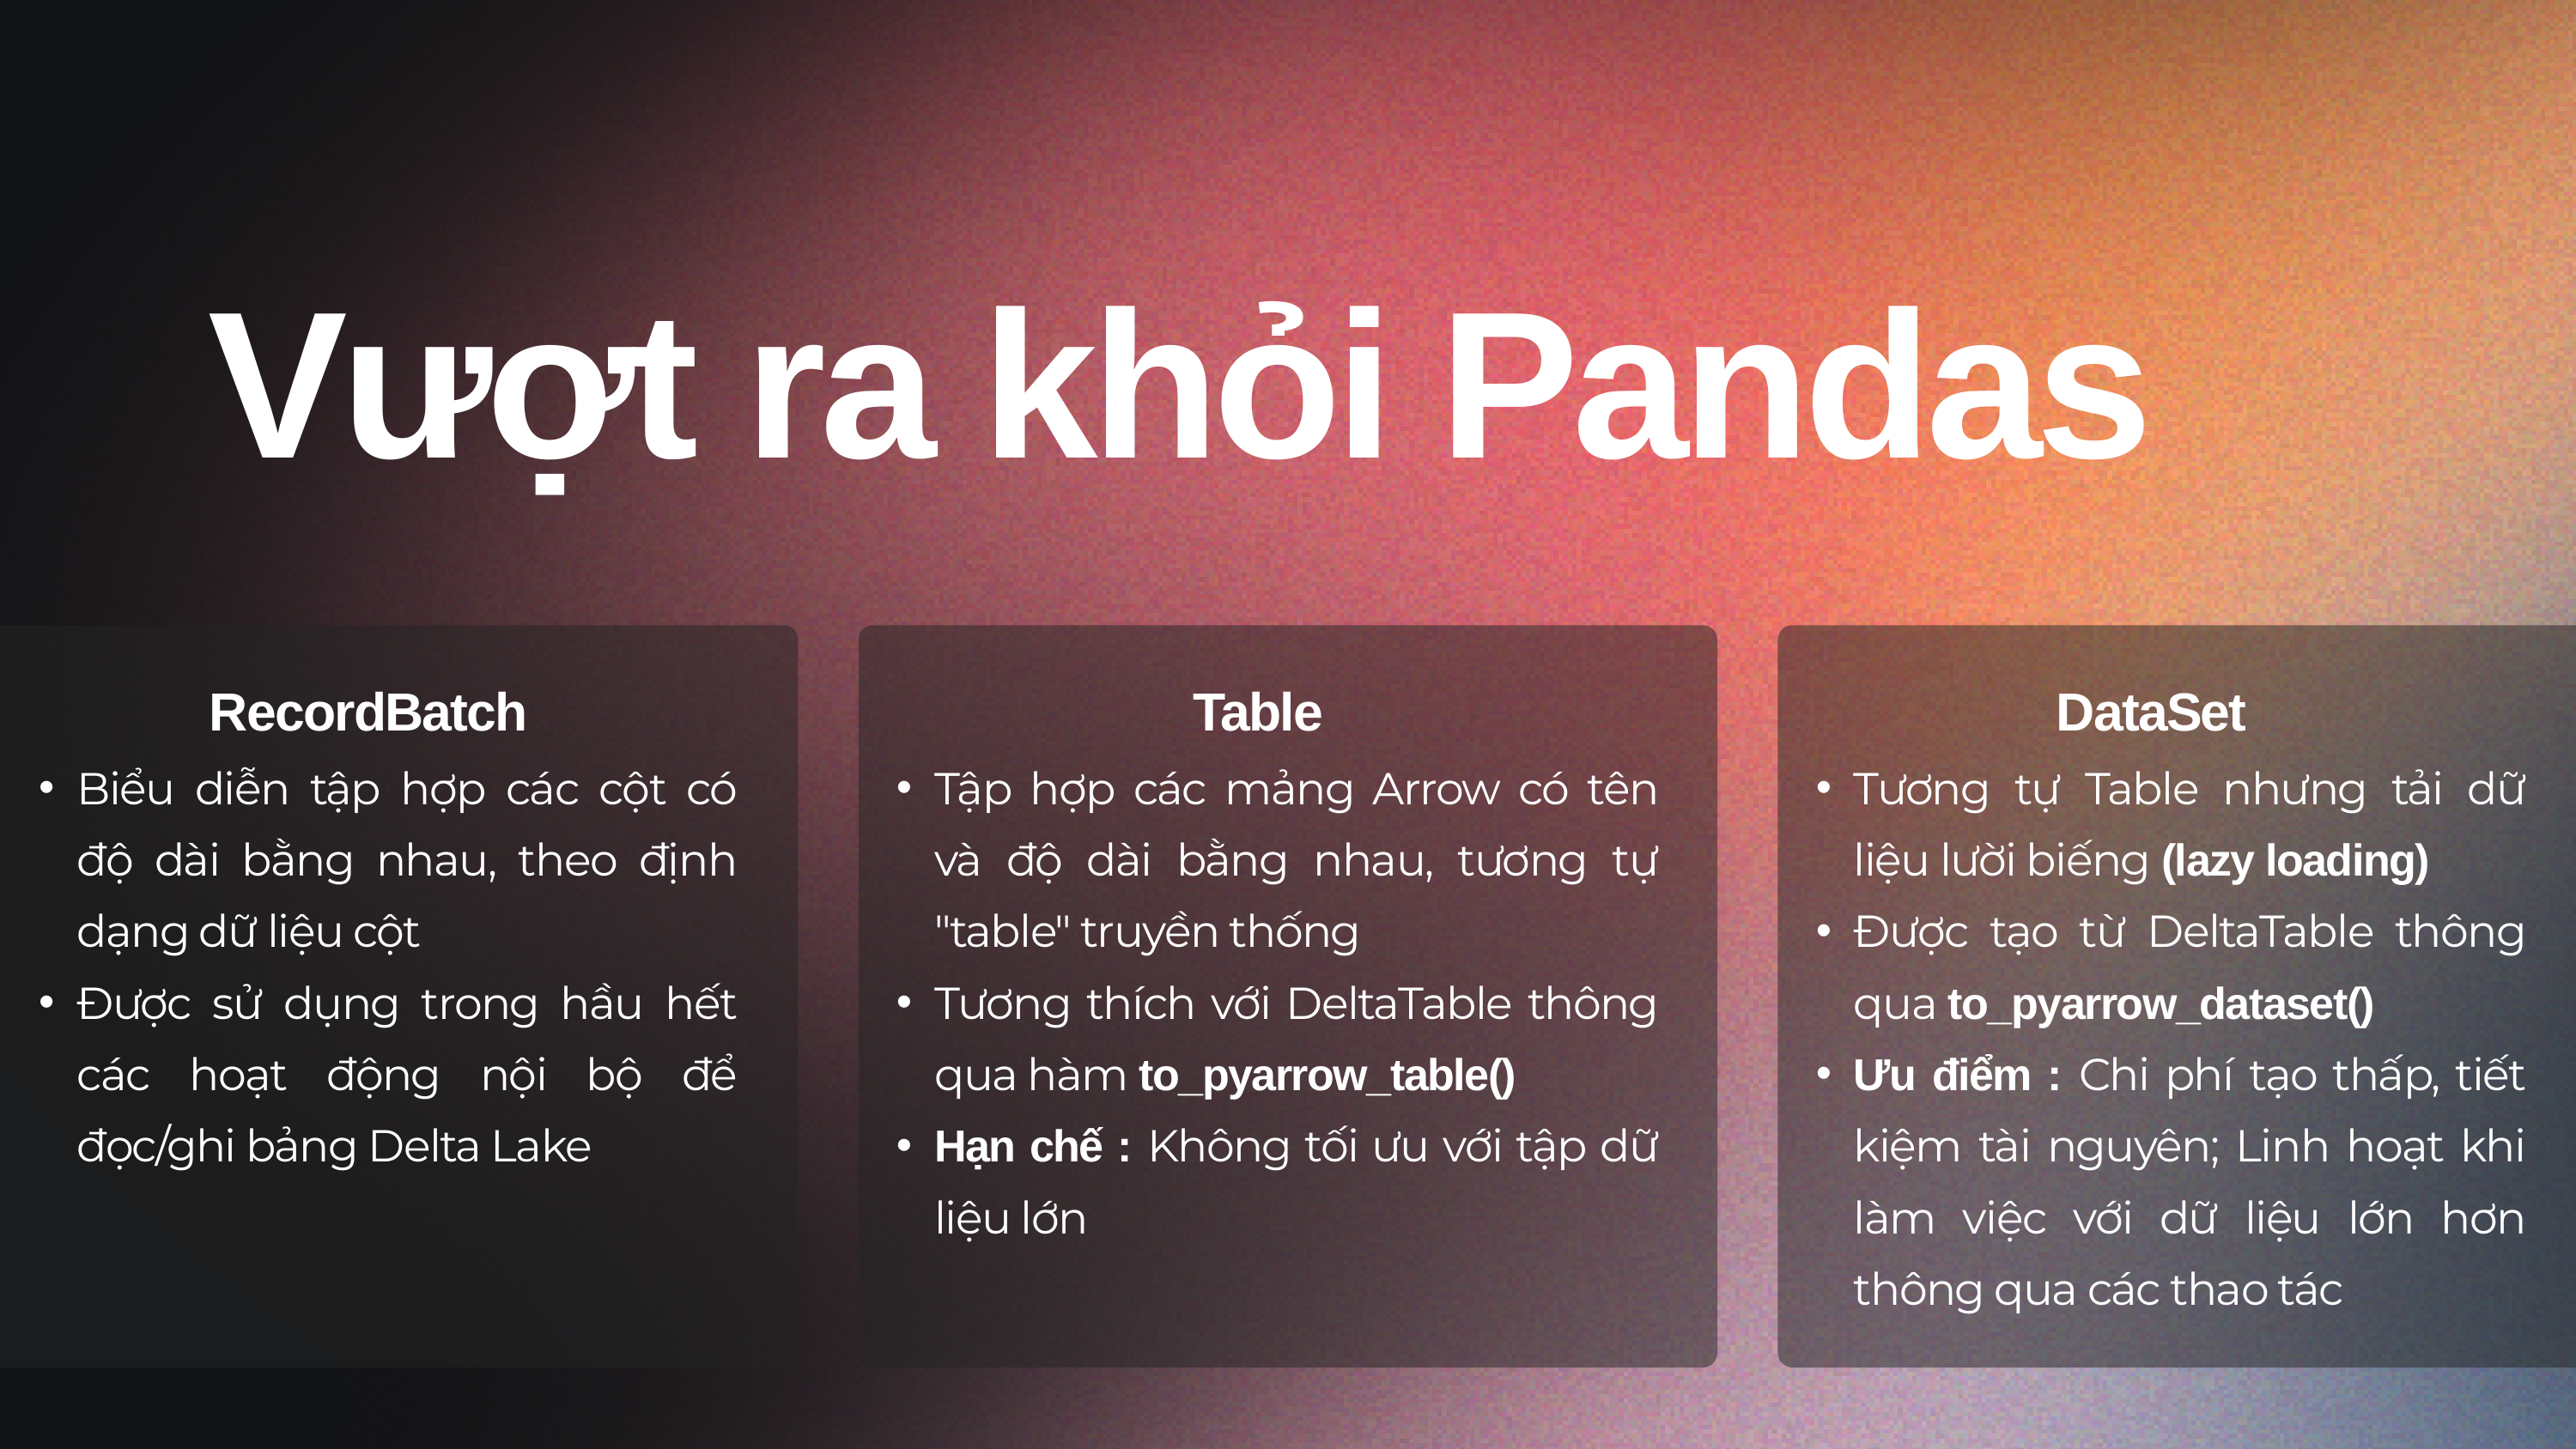

Vượt ra khỏi Pandas
RecordBatch
Biểu diễn tập hợp các cột có độ dài bằng nhau, theo định dạng dữ liệu cột
Được sử dụng trong hầu hết các hoạt động nội bộ để đọc/ghi bảng Delta Lake
Table
Tập hợp các mảng Arrow có tên và độ dài bằng nhau, tương tự "table" truyền thống
Tương thích với DeltaTable thông qua hàm to_pyarrow_table()
Hạn chế : Không tối ưu với tập dữ liệu lớn
DataSet
Tương tự Table nhưng tải dữ liệu lười biếng (lazy loading)
Được tạo từ DeltaTable thông qua to_pyarrow_dataset()
Ưu điểm : Chi phí tạo thấp, tiết kiệm tài nguyên; Linh hoạt khi làm việc với dữ liệu lớn hơn thông qua các thao tác